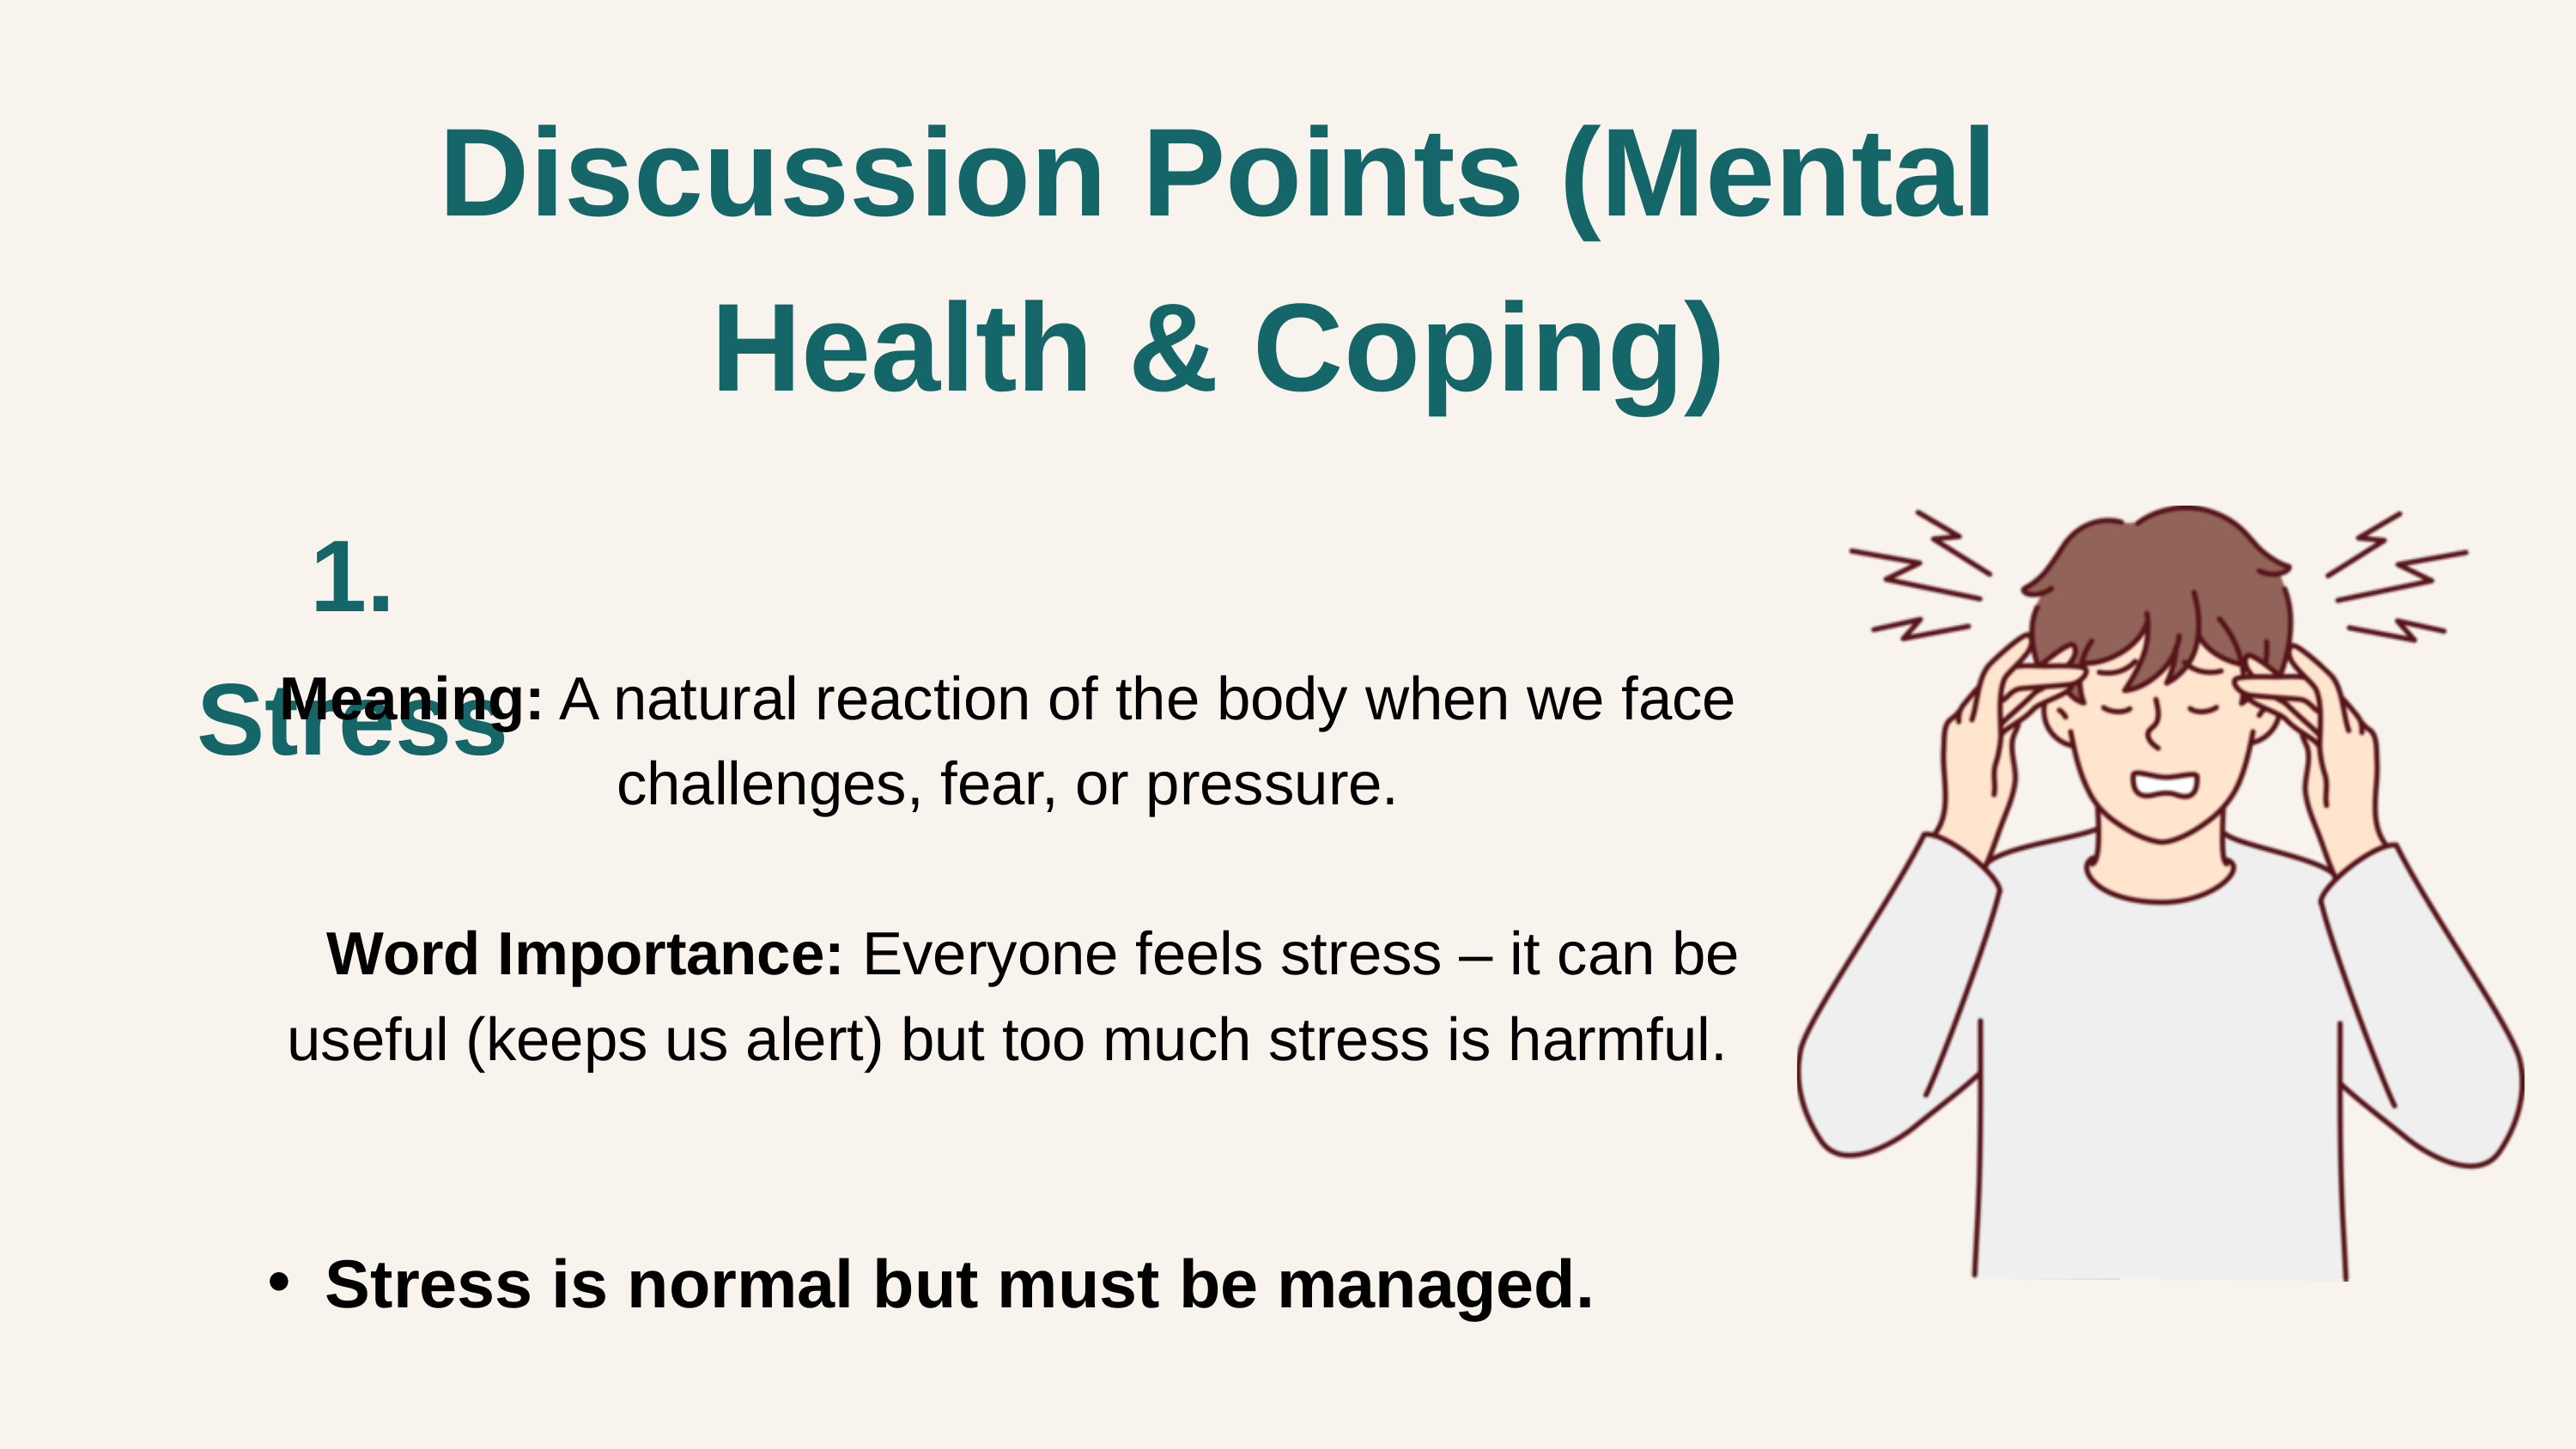

Discussion Points (Mental Health & Coping)
1. Stress

Meaning: A natural reaction of the body when we face challenges, fear, or pressure.

   Word Importance: Everyone feels stress – it can be useful (keeps us alert) but too much stress is harmful.
Stress is normal but must be managed.